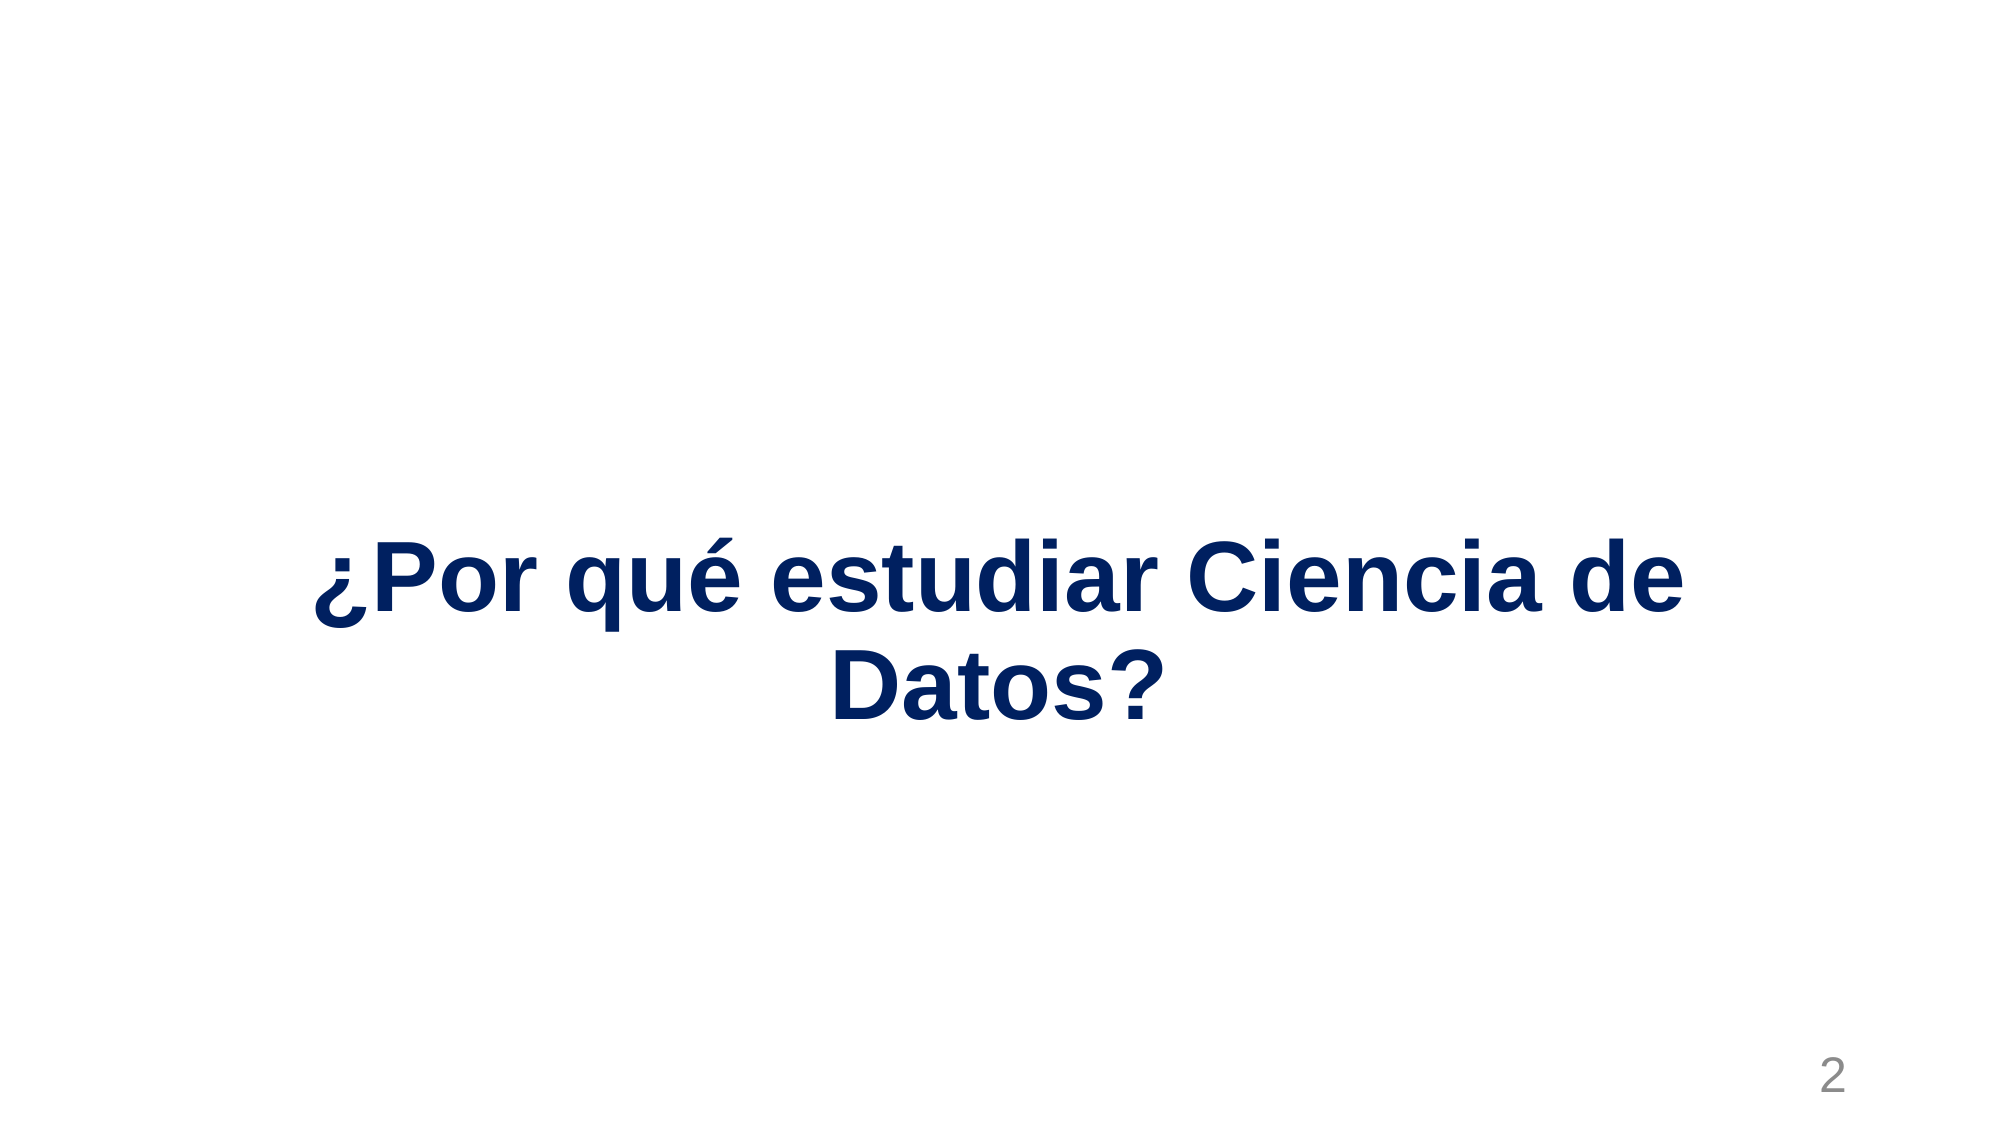

# ¿Por qué estudiar Ciencia de Datos?
2